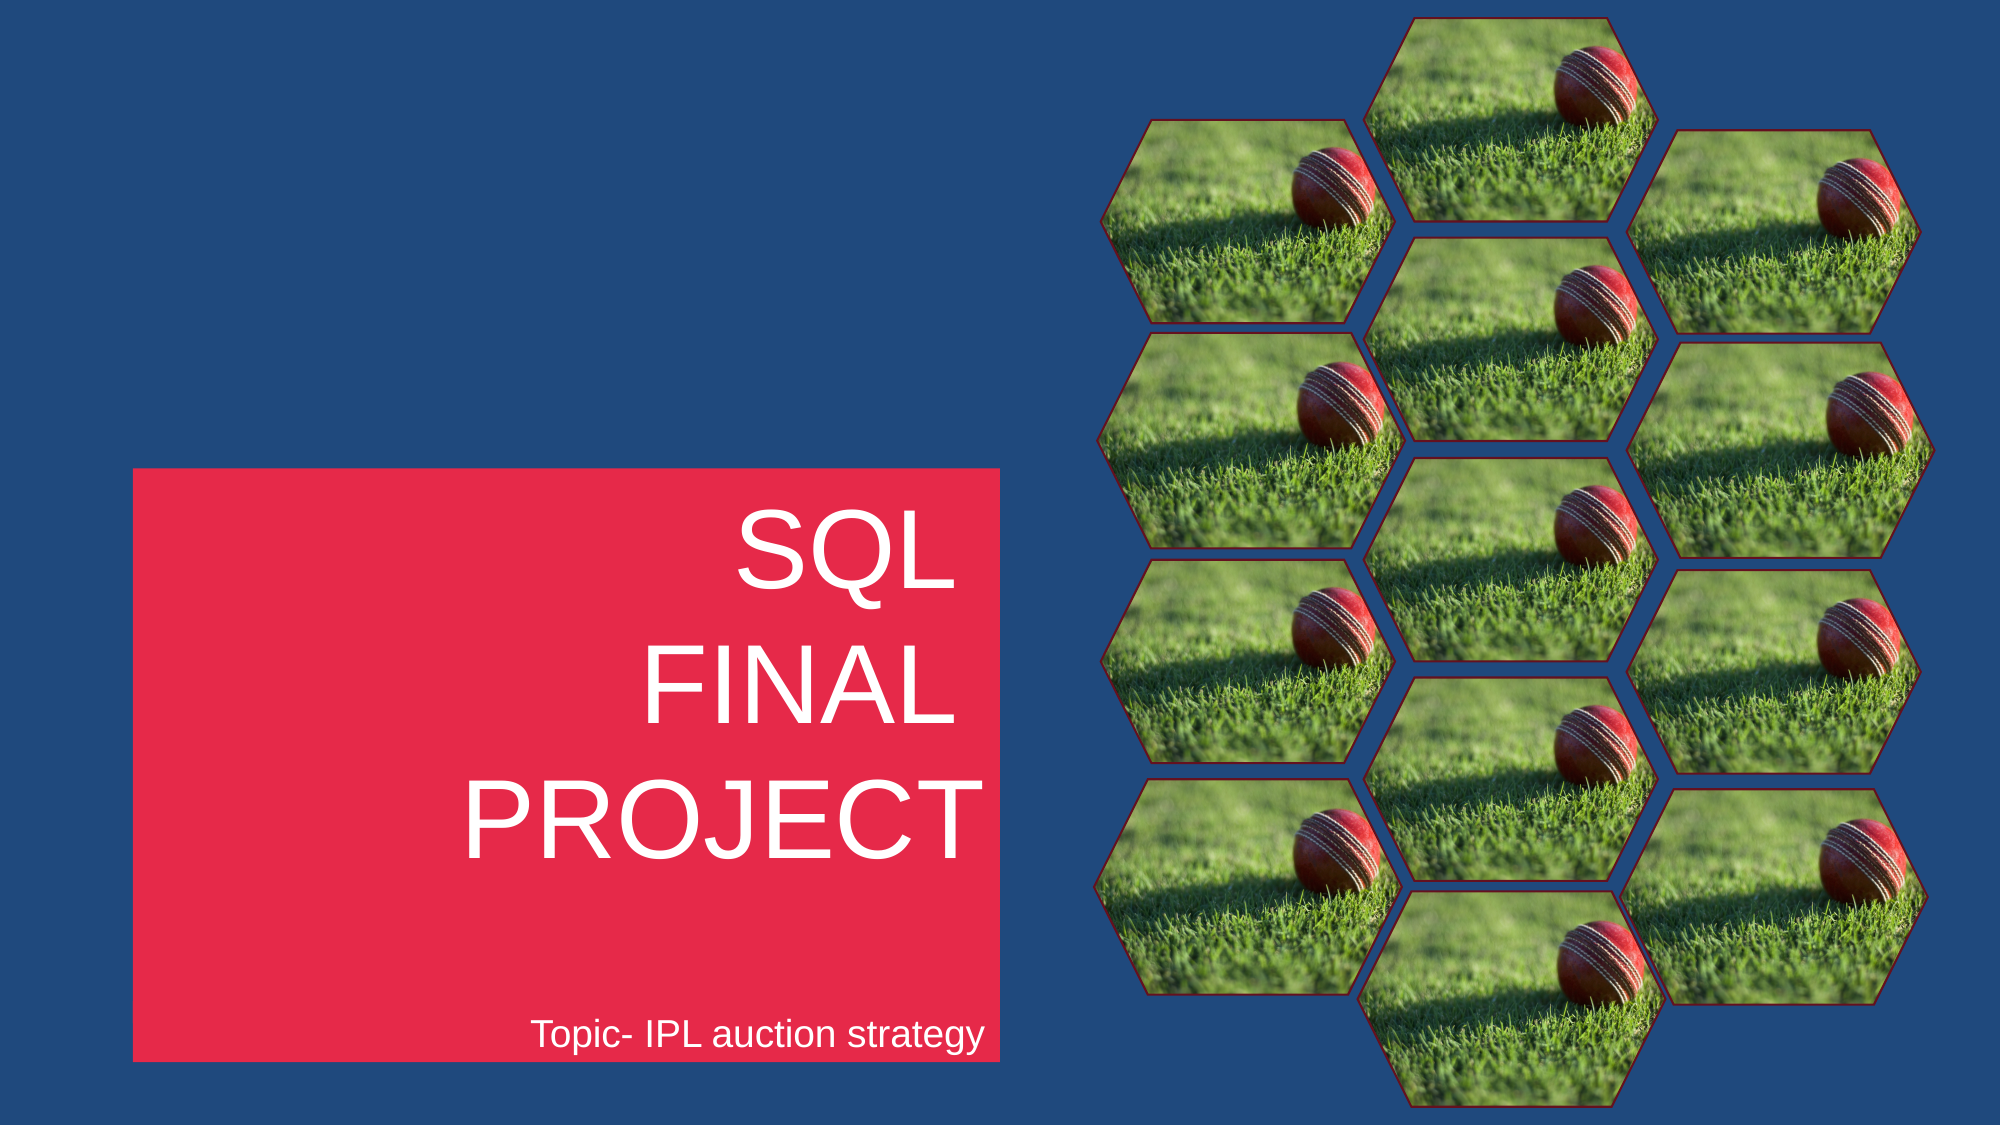

SQL
FINAL
PROJECT

Topic- IPL auction strategy